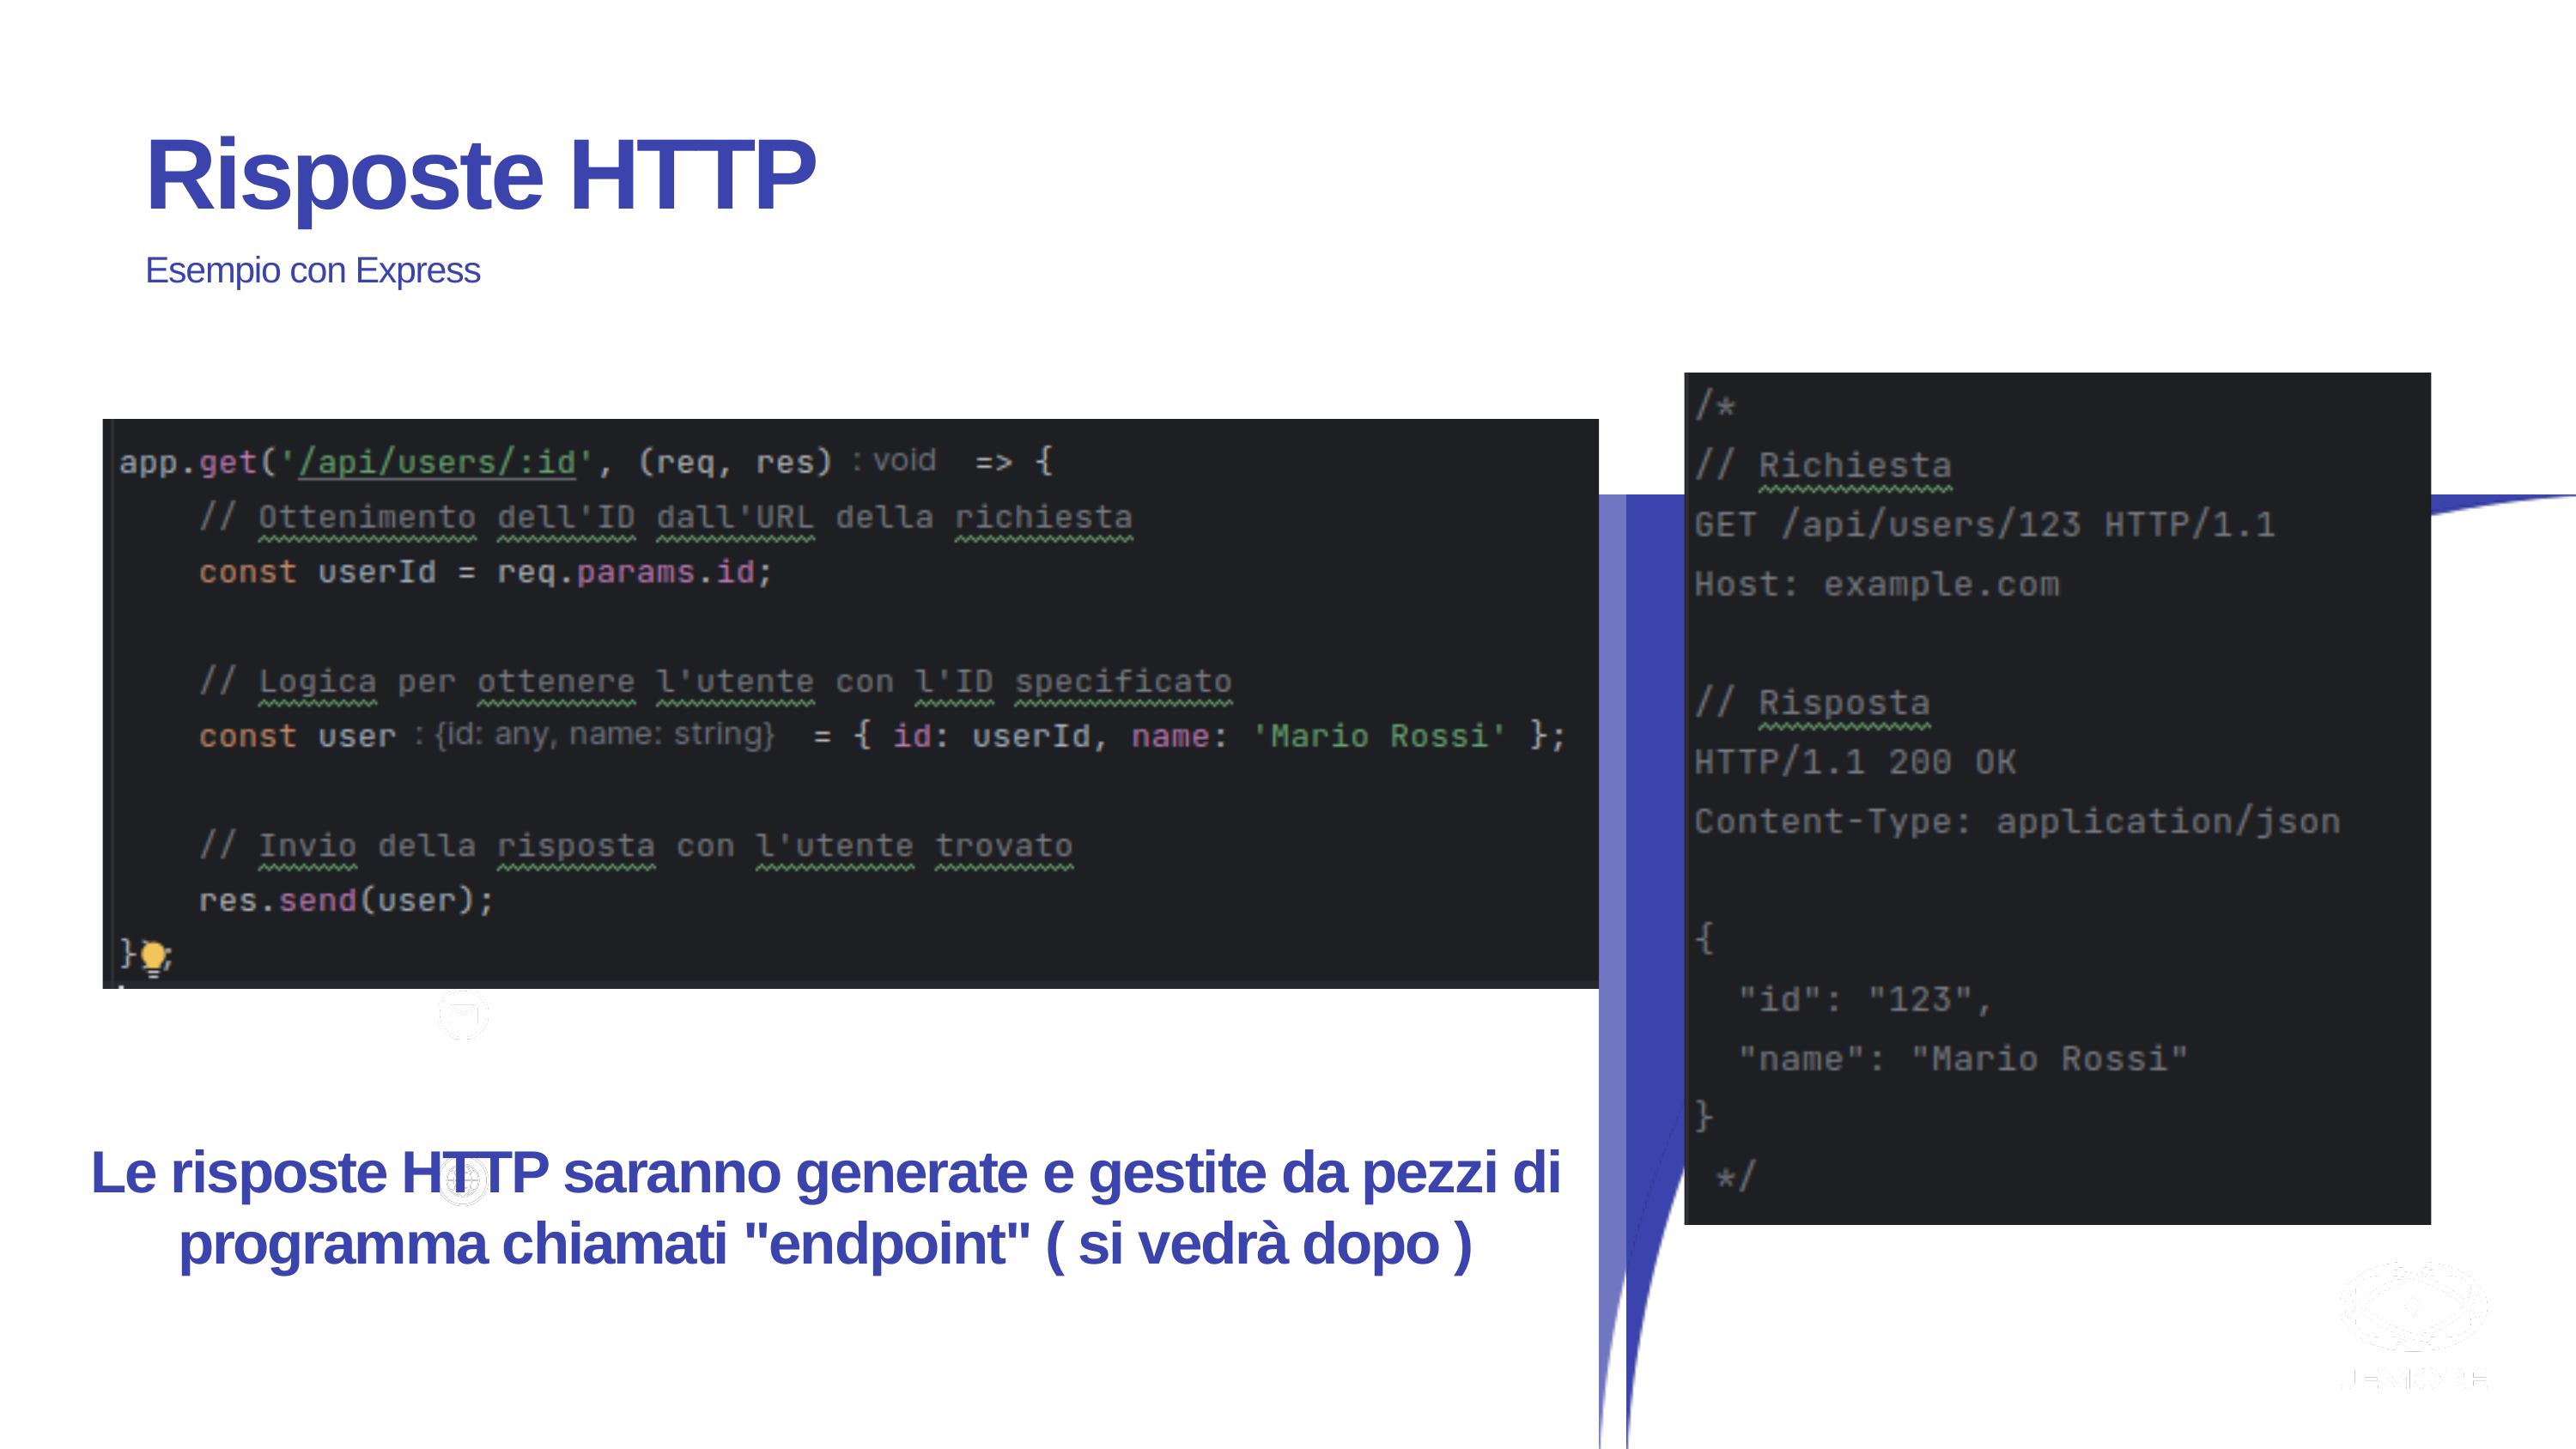

Risposte HTTP
Esempio con Express

Le risposte HTTP saranno generate e gestite da pezzi di programma chiamati "endpoint" ( si vedrà dopo )